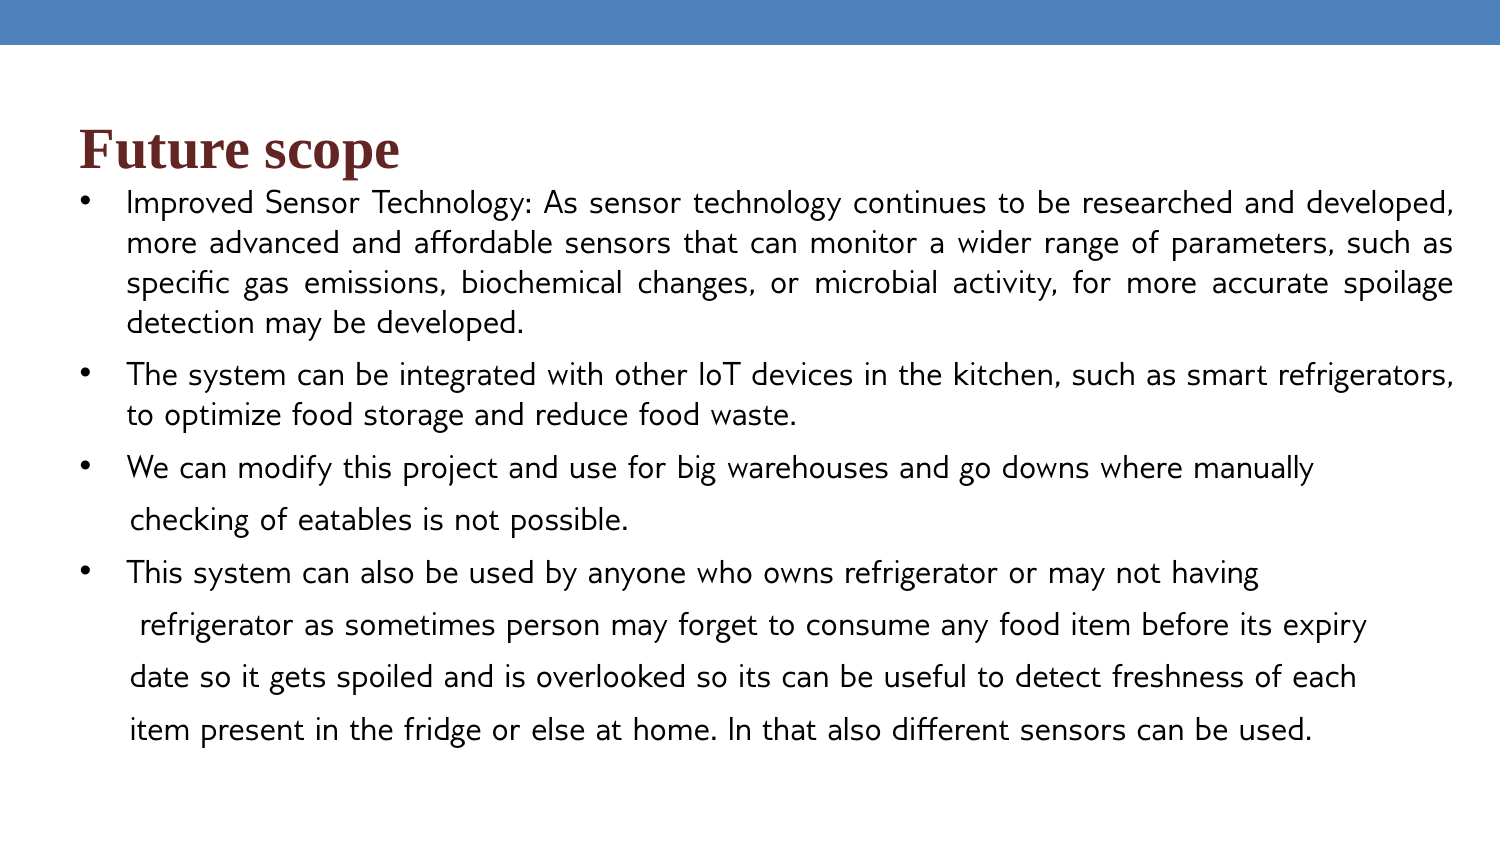

Future scope
Improved Sensor Technology: As sensor technology continues to be researched and developed, more advanced and affordable sensors that can monitor a wider range of parameters, such as specific gas emissions, biochemical changes, or microbial activity, for more accurate spoilage detection may be developed.
The system can be integrated with other IoT devices in the kitchen, such as smart refrigerators, to optimize food storage and reduce food waste.
We can modify this project and use for big warehouses and go downs where manually
     checking of eatables is not possible.
This system can also be used by anyone who owns refrigerator or may not having
      refrigerator as sometimes person may forget to consume any food item before its expiry
     date so it gets spoiled and is overlooked so its can be useful to detect freshness of each
     item present in the fridge or else at home. In that also different sensors can be used.